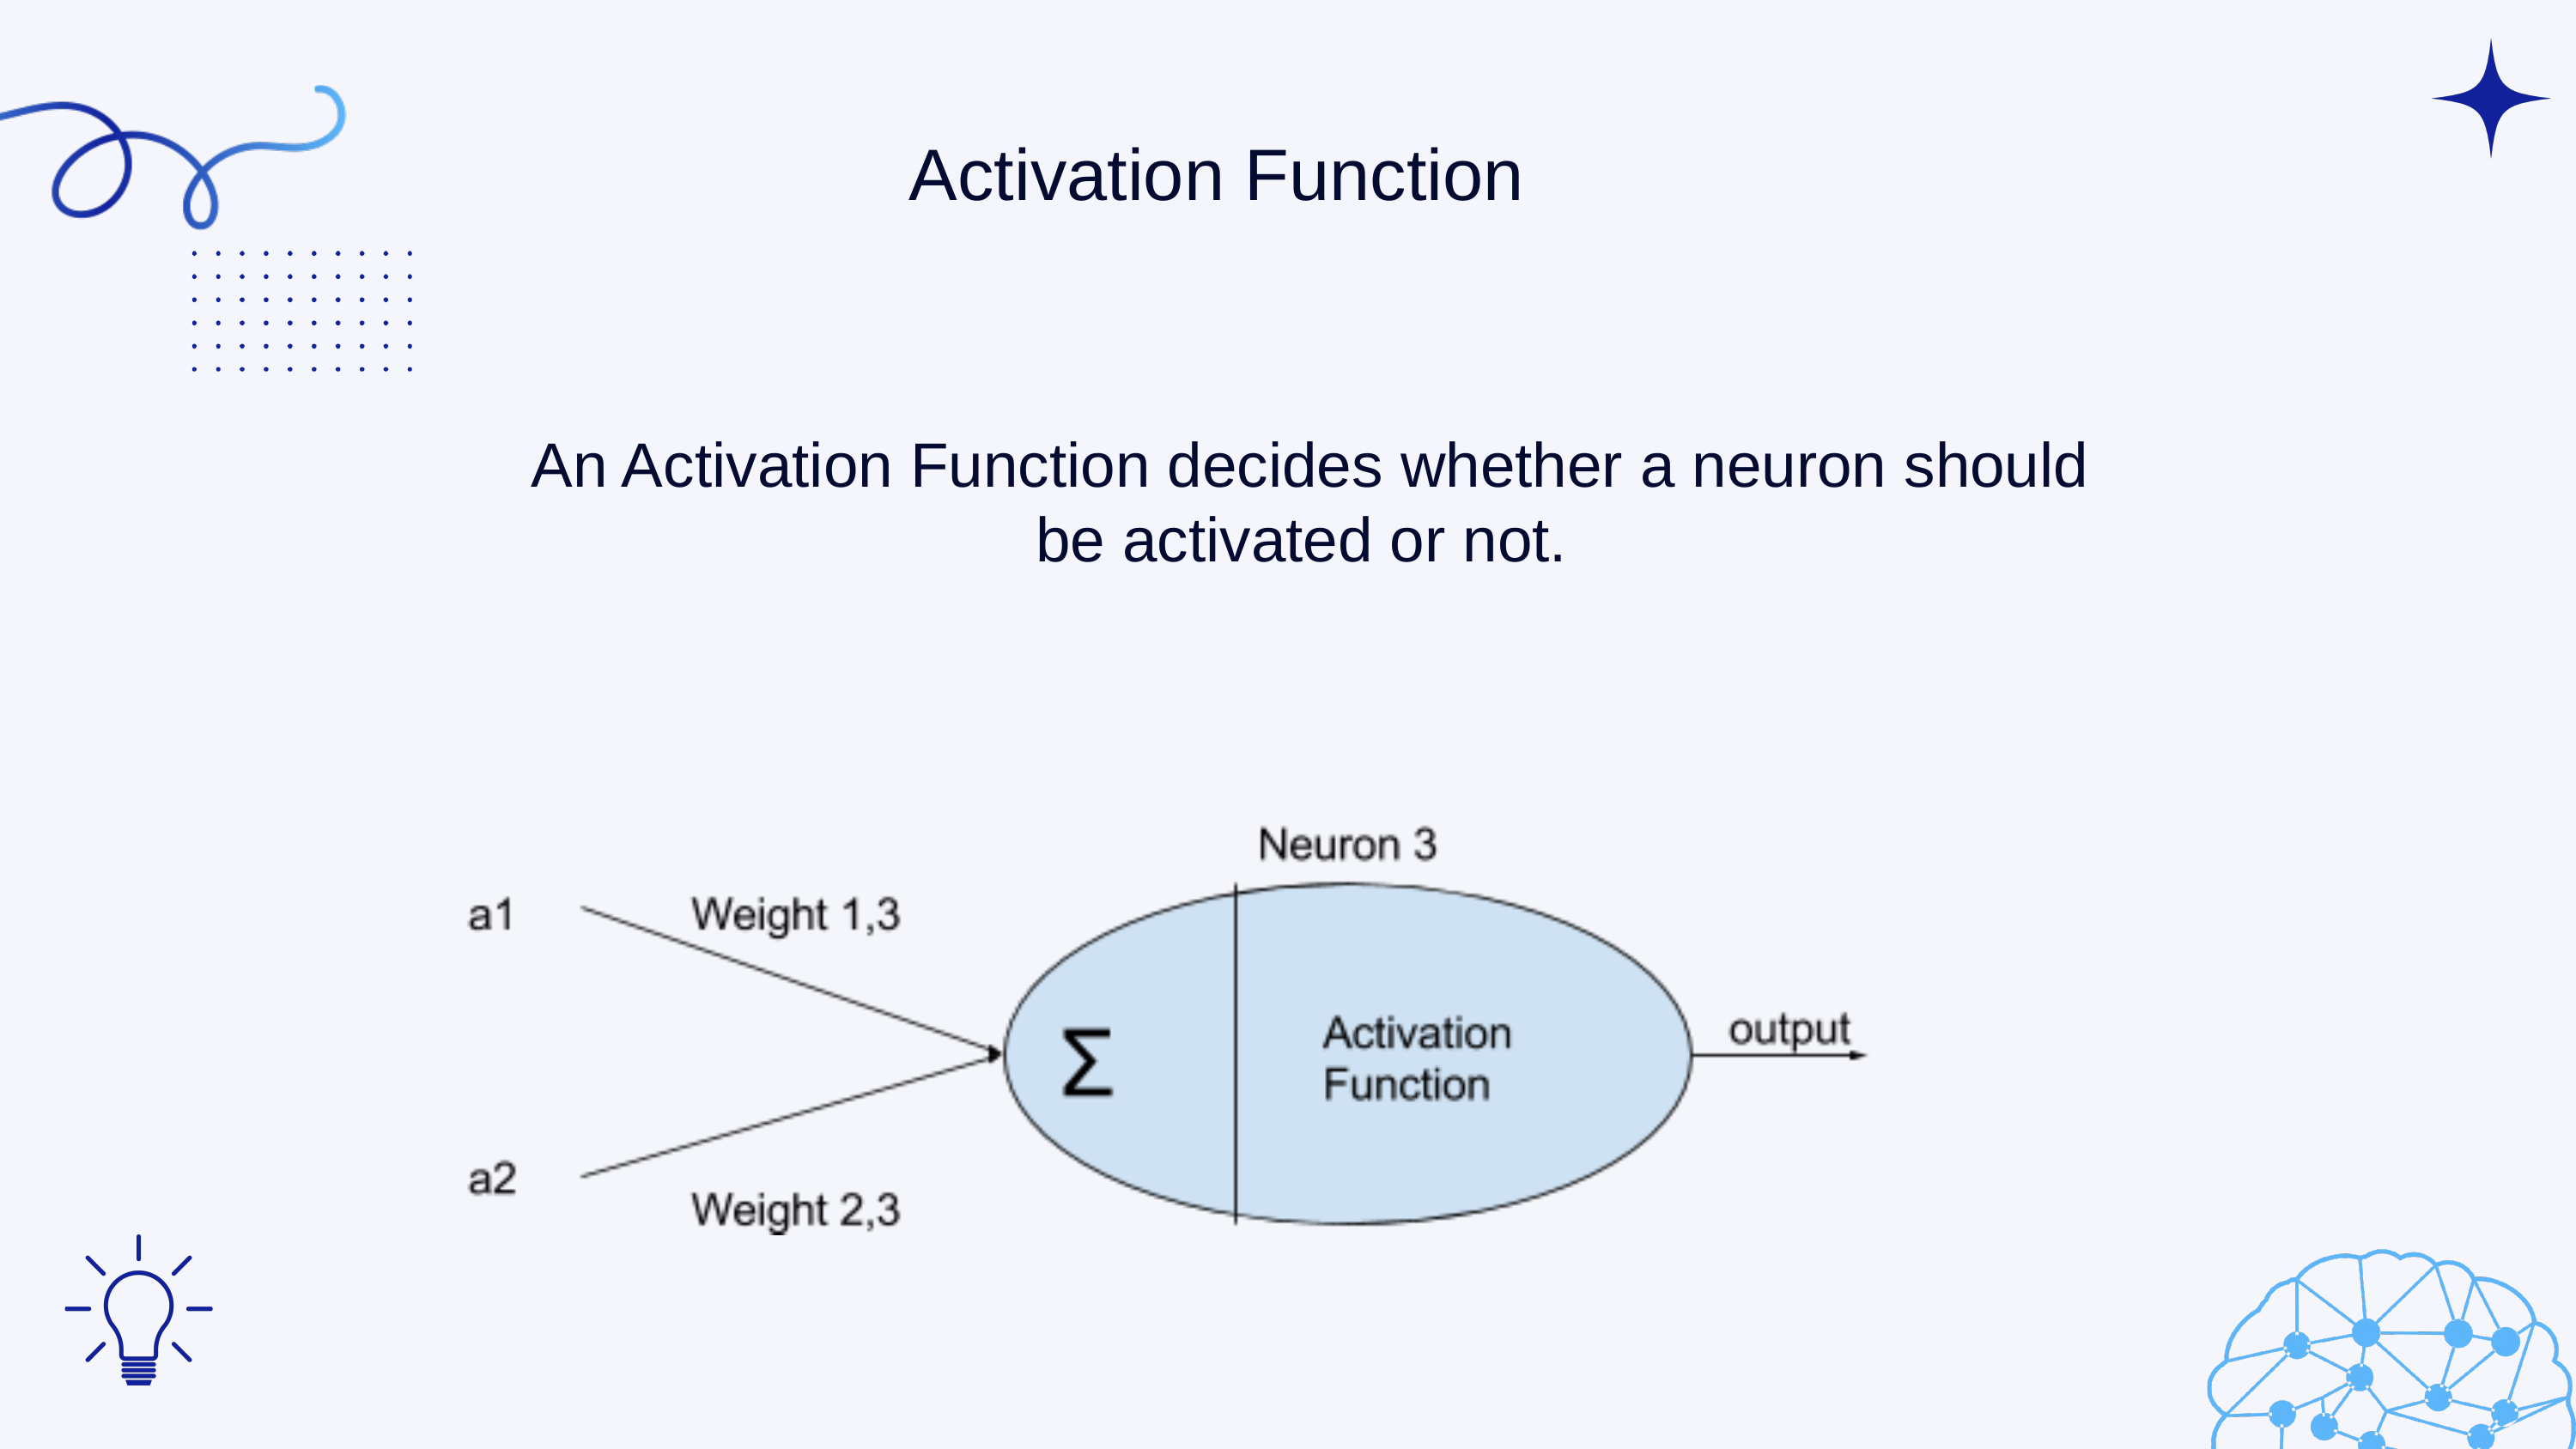

Activation Function

An Activation Function decides whether a neuron should be activated or not.